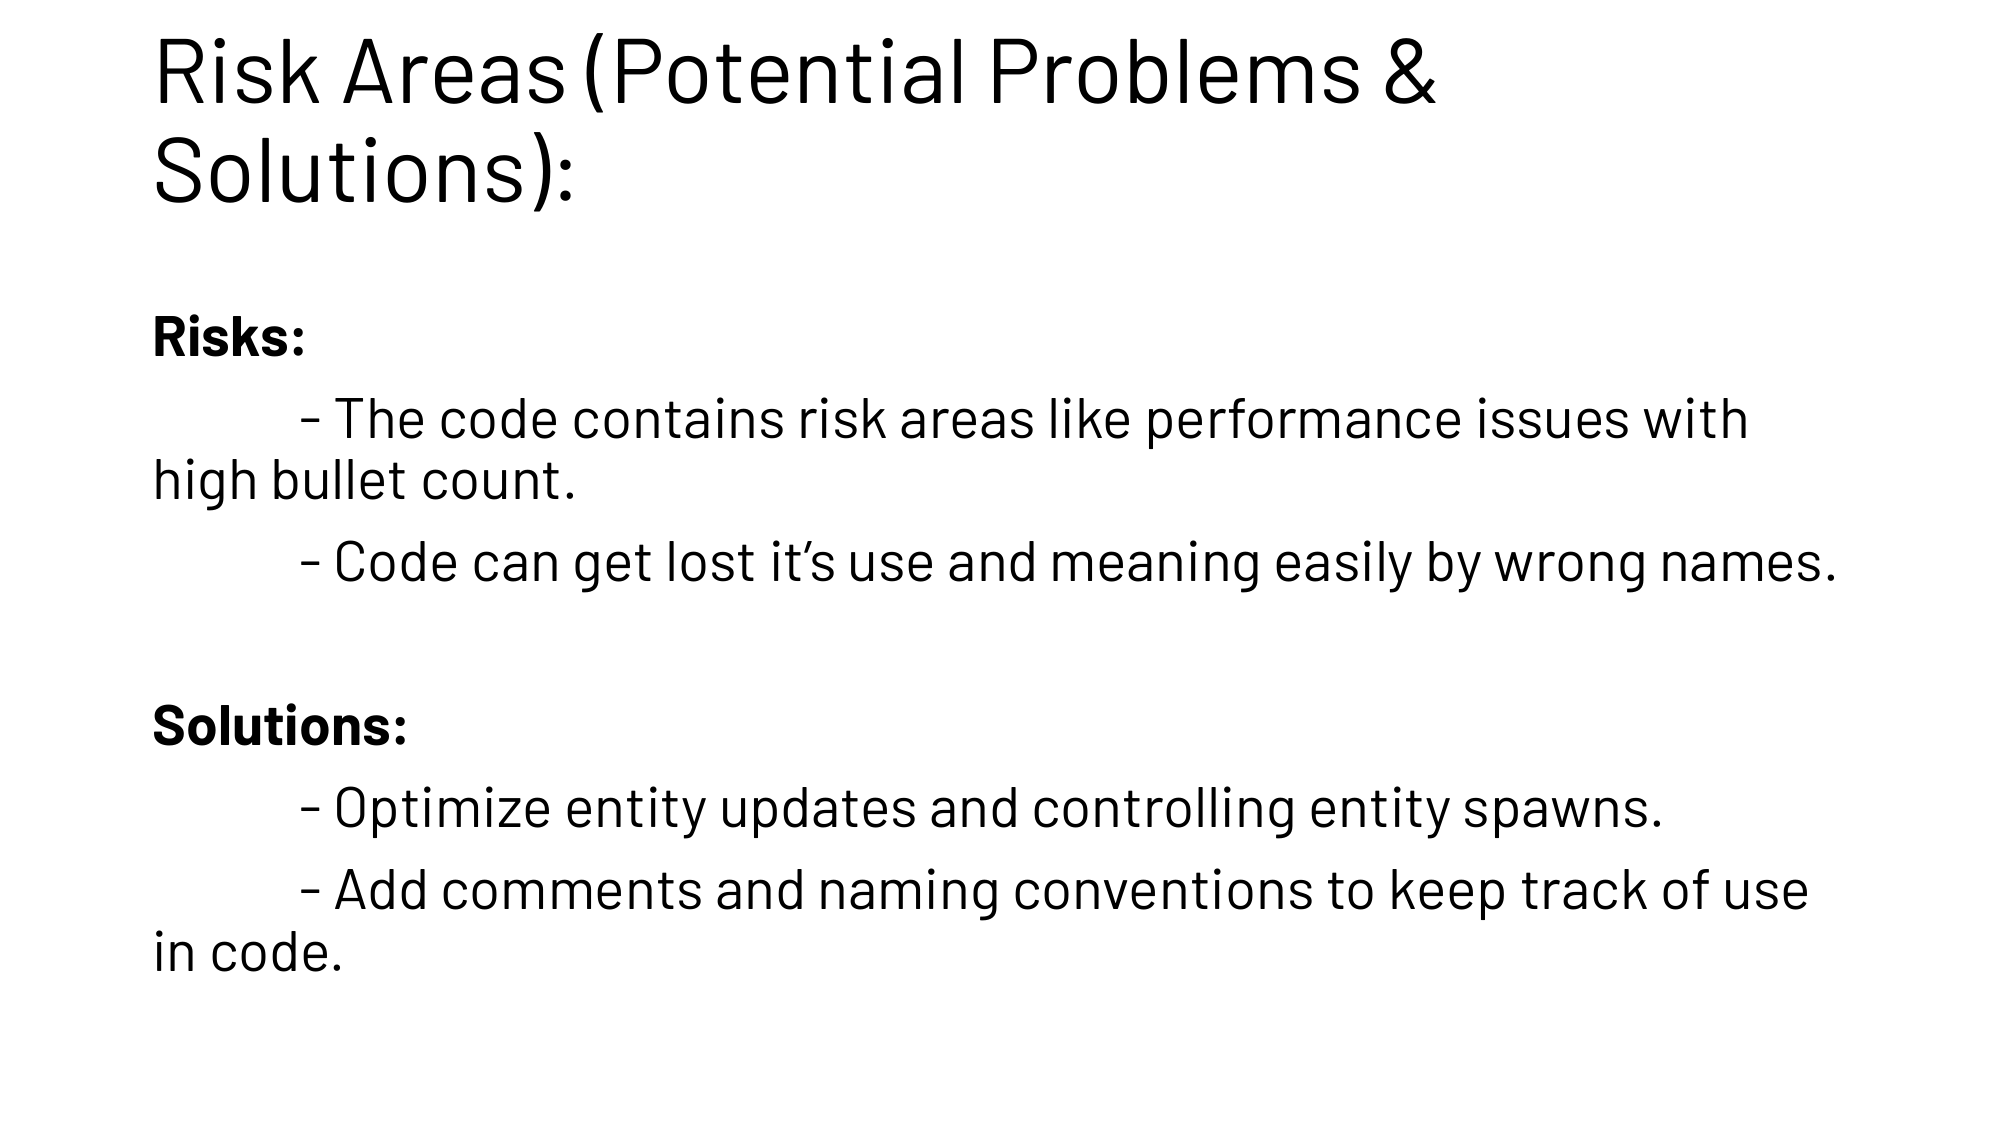

# Risk Areas (Potential Problems & Solutions):
Risks:
	- The code contains risk areas like performance issues with high bullet count.
	- Code can get lost it’s use and meaning easily by wrong names.

Solutions:
	- Optimize entity updates and controlling entity spawns.
	- Add comments and naming conventions to keep track of use in code.